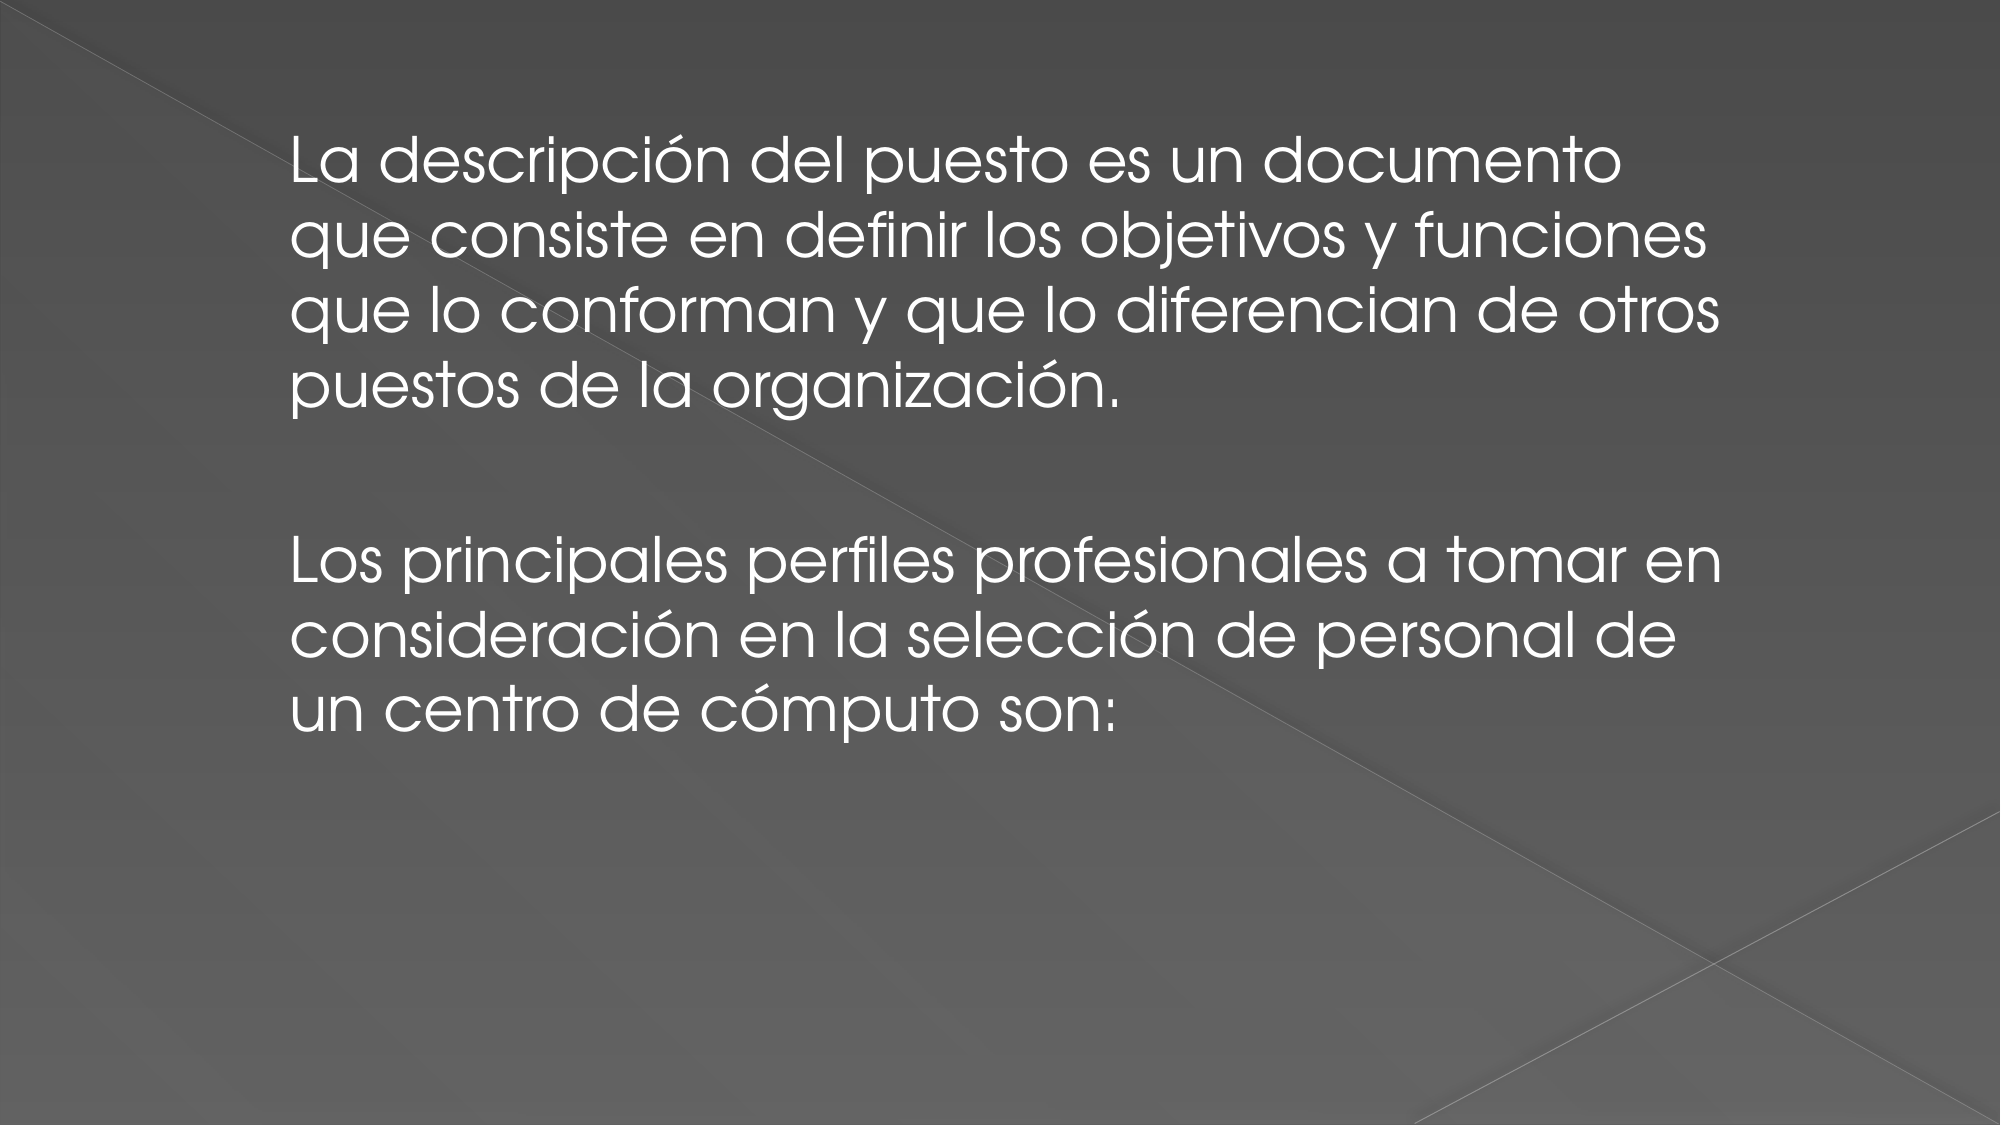

La descripción del puesto es un documento que consiste en definir los objetivos y funciones que lo conforman y que lo diferencian de otros puestos de la organización.

Los principales perfiles profesionales a tomar en consideración en la selección de personal de un centro de cómputo son: